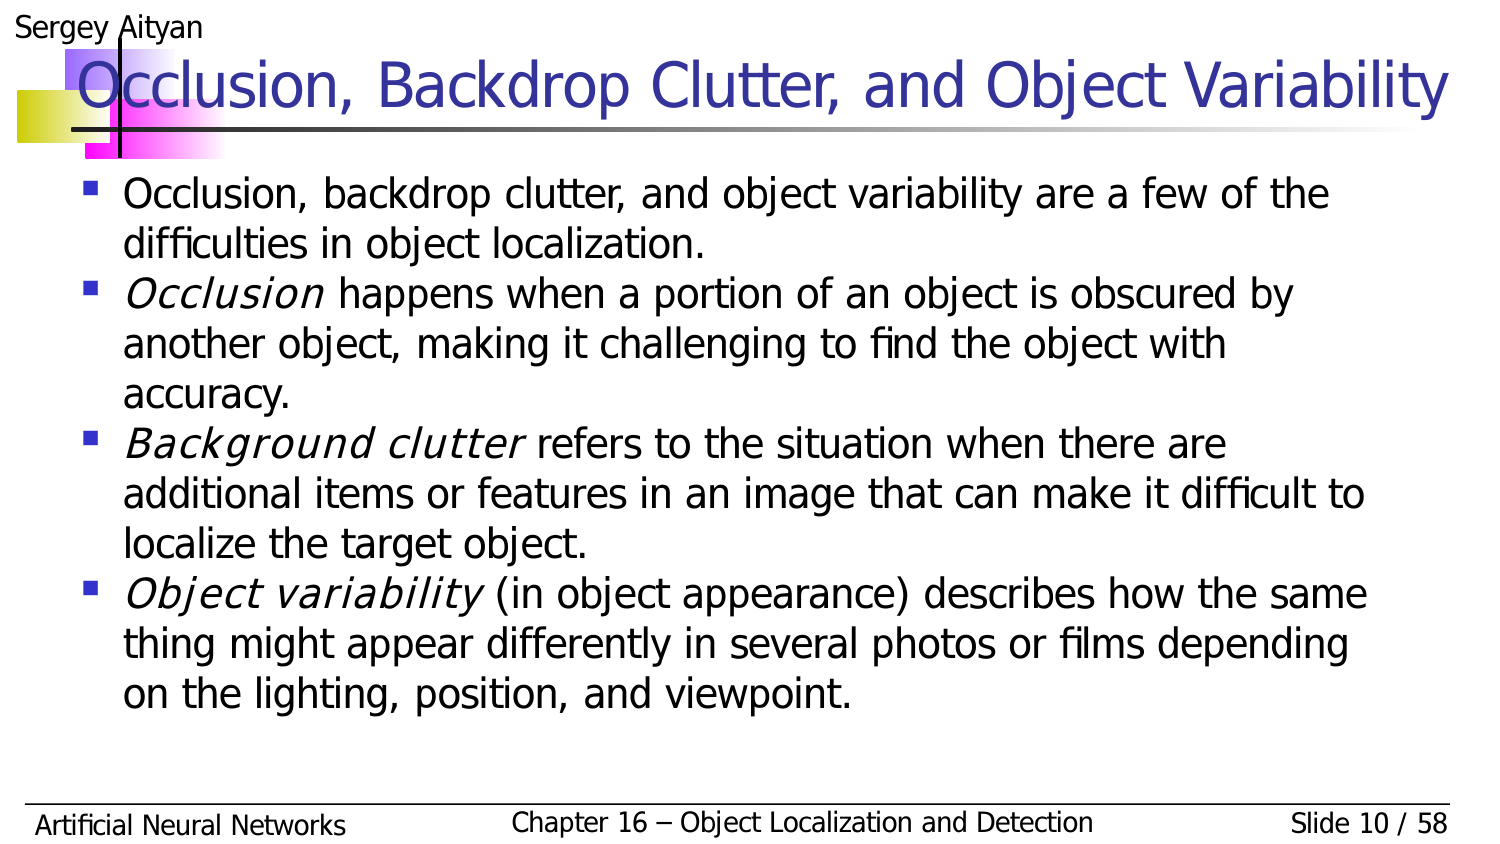

# Occlusion, Backdrop Clutter, and Object Variability
Occlusion, backdrop clutter, and object variability are a few of the difficulties in object localization.
Occlusion happens when a portion of an object is obscured by another object, making it challenging to find the object with accuracy.
Background clutter refers to the situation when there are additional items or features in an image that can make it difficult to localize the target object.
Object variability (in object appearance) describes how the same thing might appear differently in several photos or films depending on the lighting, position, and viewpoint.